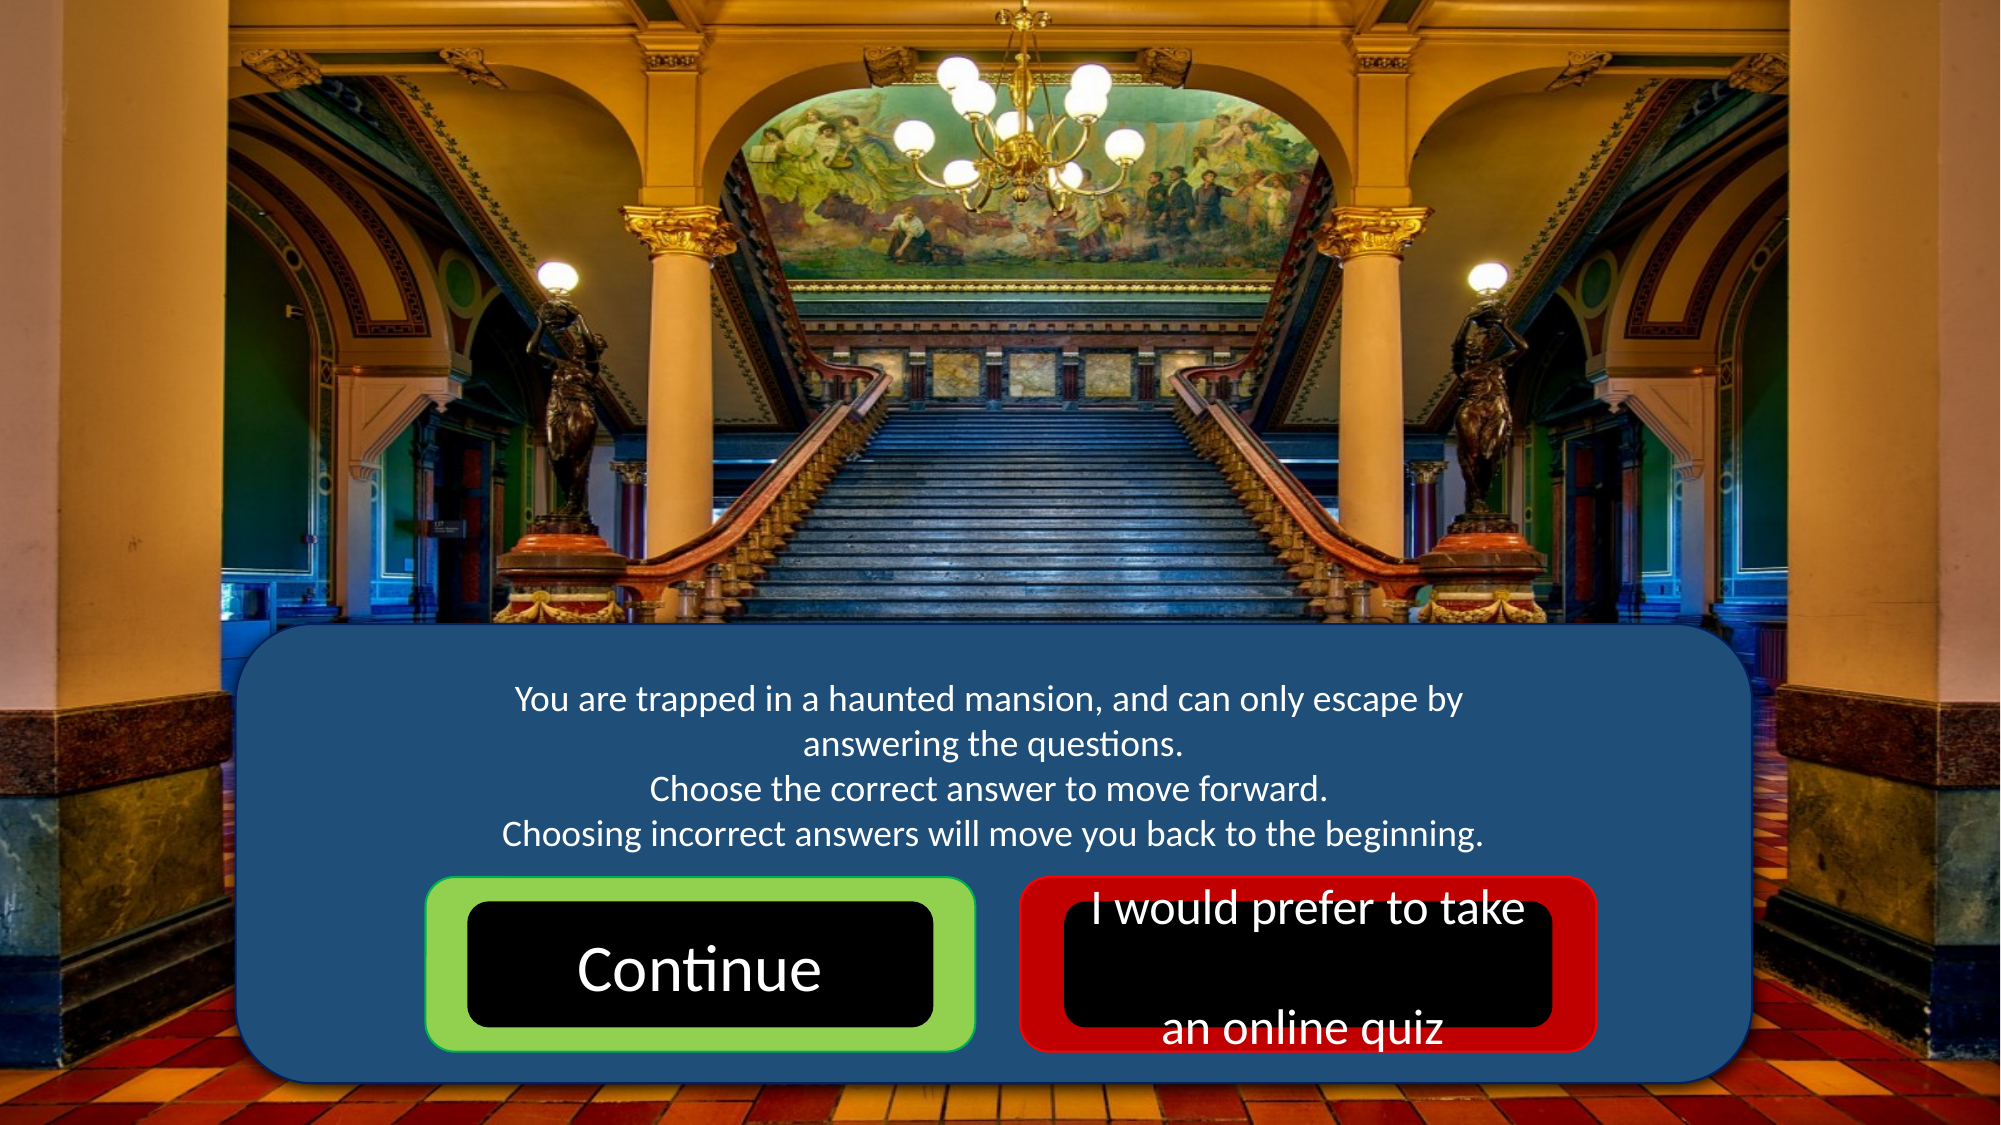

You are trapped in a haunted mansion, and can only escape by
answering the questions.
Choose the correct answer to move forward.
Choosing incorrect answers will move you back to the beginning.

I would prefer to take
an online quiz

Continue